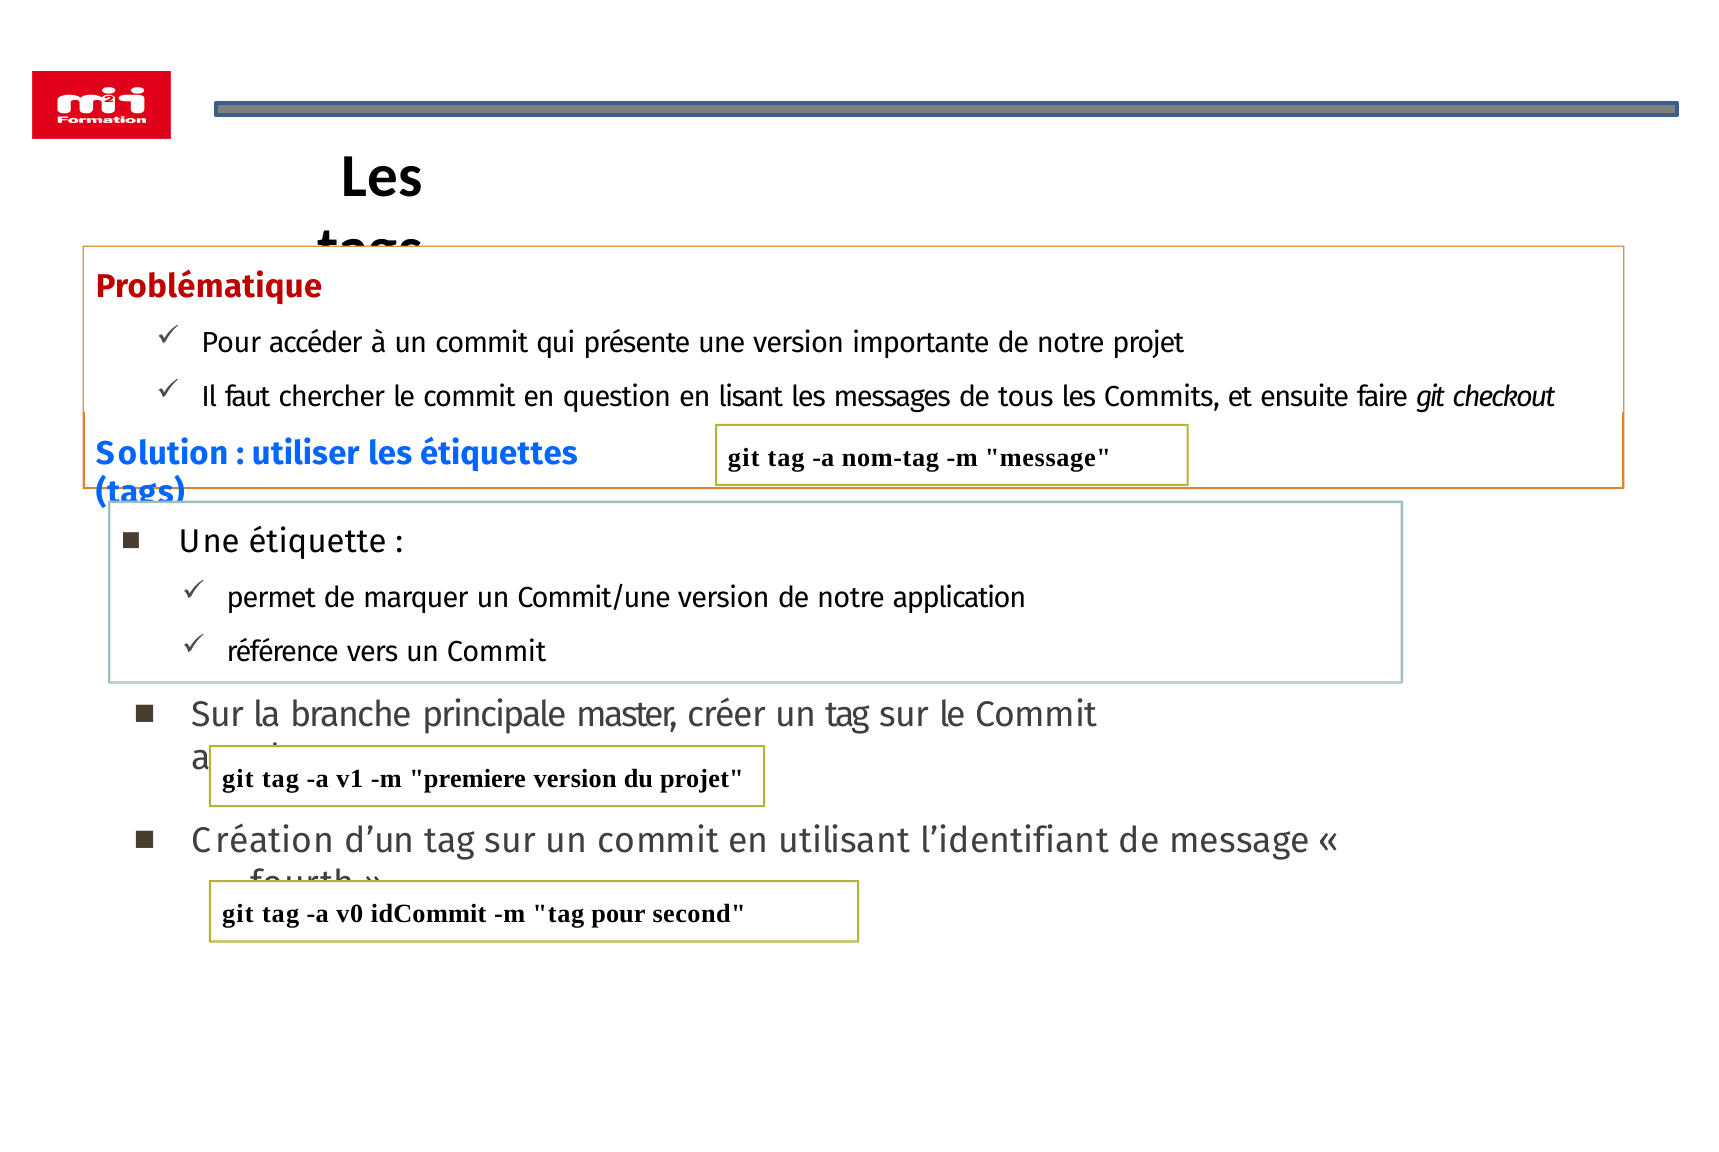

# Les tags

Problématique
Pour accéder à un commit qui présente une version importante de notre projet
Il faut chercher le commit en question en lisant les messages de tous les Commits, et ensuite faire git checkout

git tag -a nom-tag -m "message"
Solution : utiliser les étiquettes (tags)

Une étiquette :
permet de marquer un Commit/une version de notre application
référence vers un Commit
Sur la branche principale master, créer un tag sur le Commit actuel

git tag -a v1 -m "premiere version du projet"
Création d’un tag sur un commit en utilisant l’identifiant de message «	fourth »

git tag -a v0 idCommit -m "tag pour second"
39